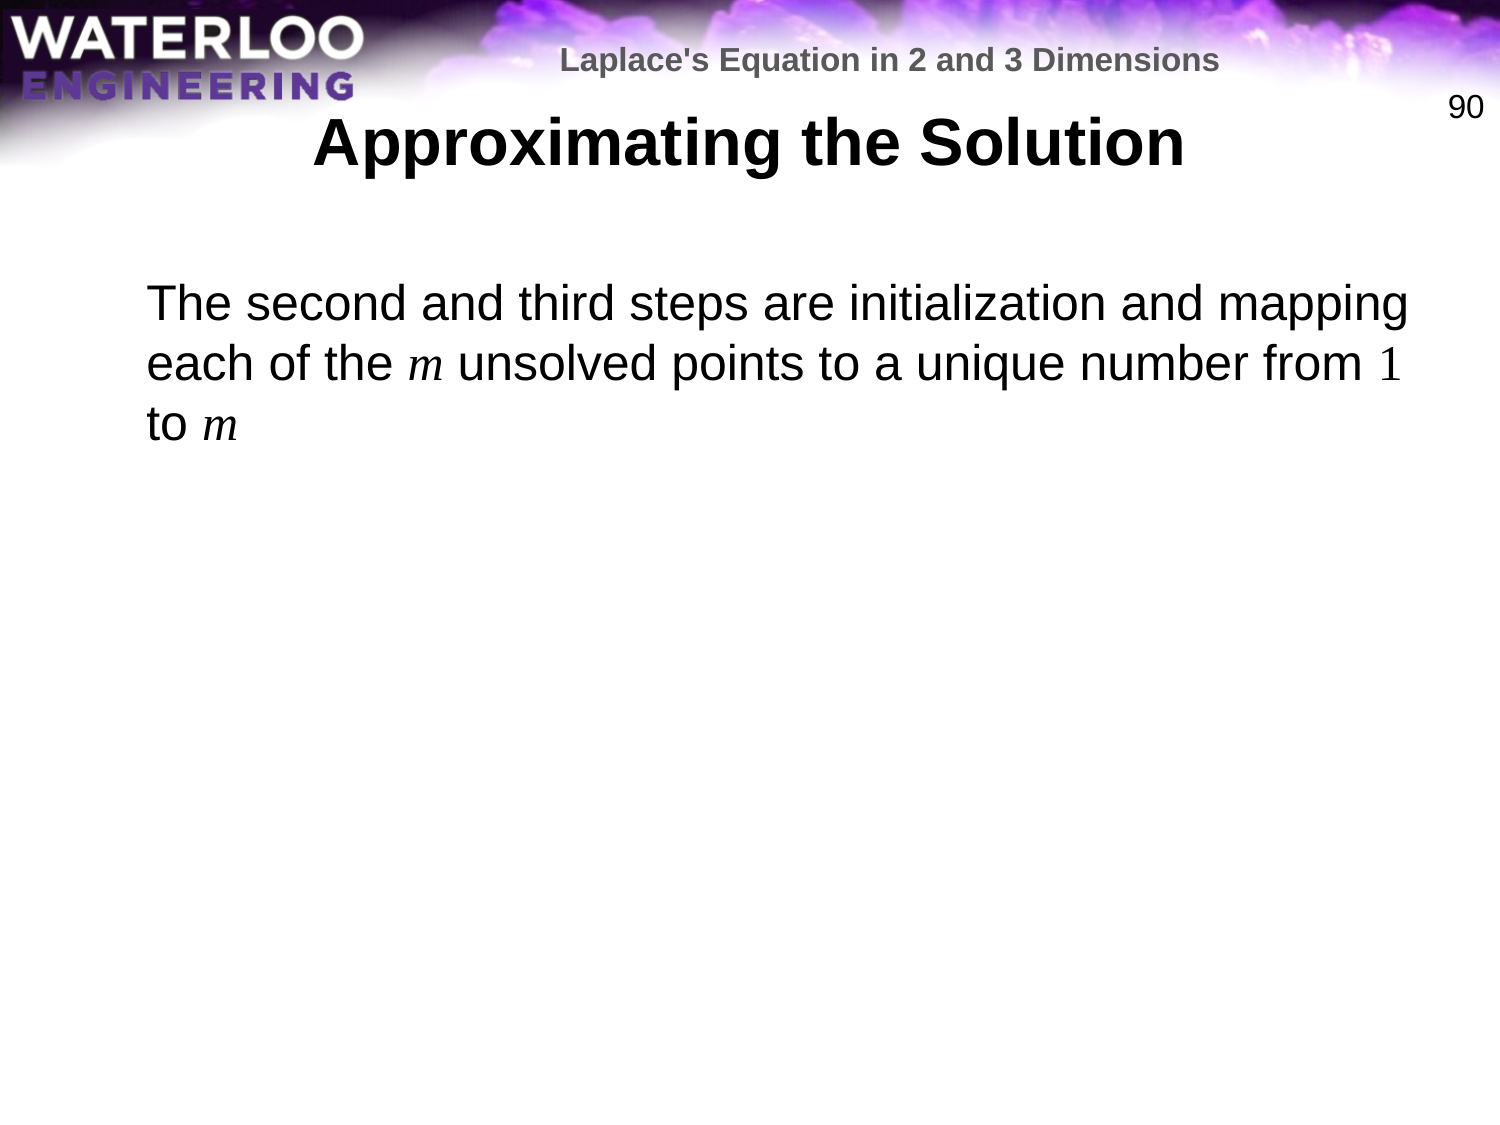

Laplace's Equation in 2 and 3 Dimensions
# Approximating the Solution
90
	The second and third steps are initialization and mapping each of the m unsolved points to a unique number from 1 to m